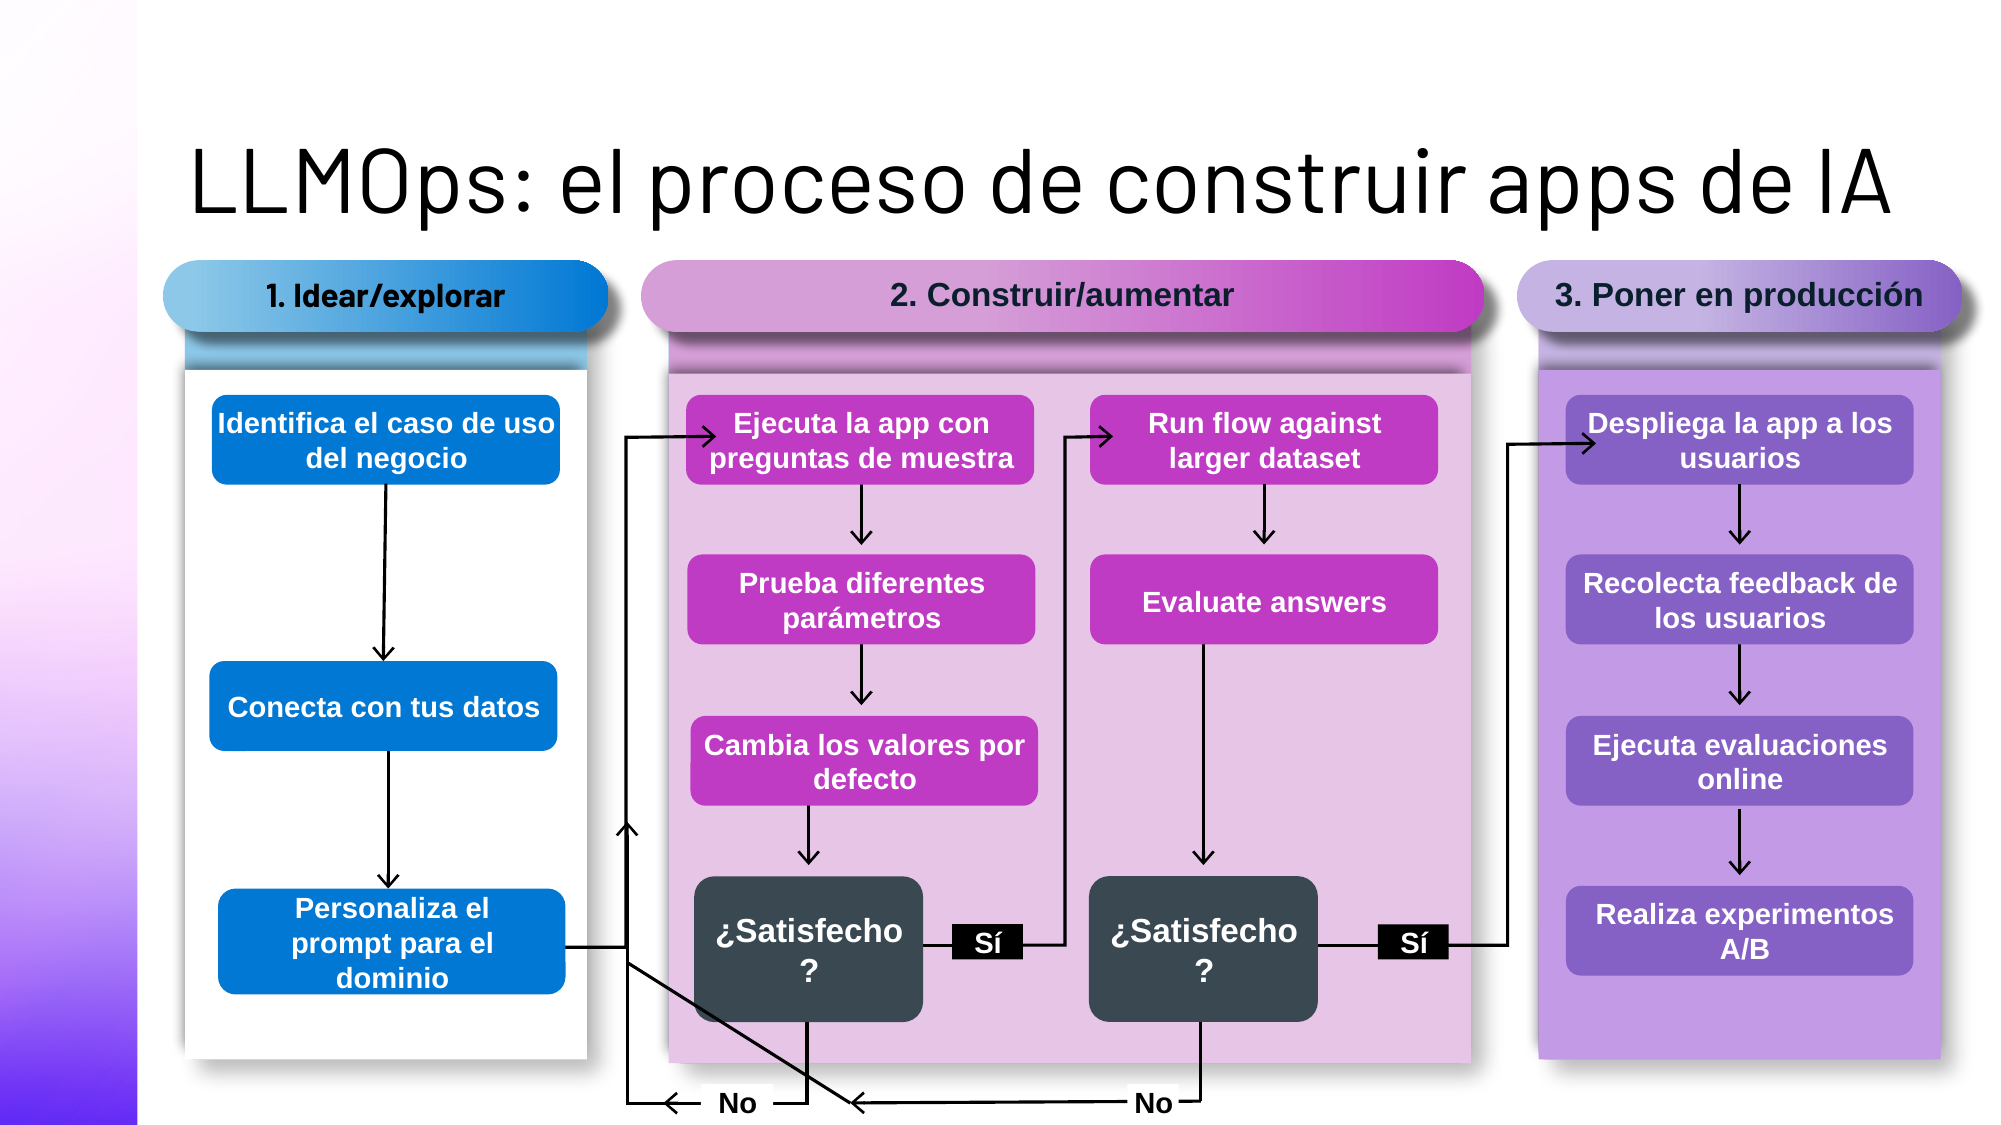

# LLMOps: el proceso de construir apps de IA
1. Idear/explorar
2. Construir/aumentar
3. Poner en producción

Identifica el caso de uso del negocio
Ejecuta la app con preguntas de muestra
Run flow against
larger dataset
Despliega la app a los usuarios

Prueba diferentes parámetros
Recolecta feedback de los usuarios
Evaluate answers

Conecta con tus datos

Cambia los valores por defecto
Ejecuta evaluaciones online

Personaliza el prompt para el dominio

Realiza experimentos A/B
Improve the prompt and orchestration
Sí
Sí
¿Satisfecho?
¿Satisfecho?
No
No